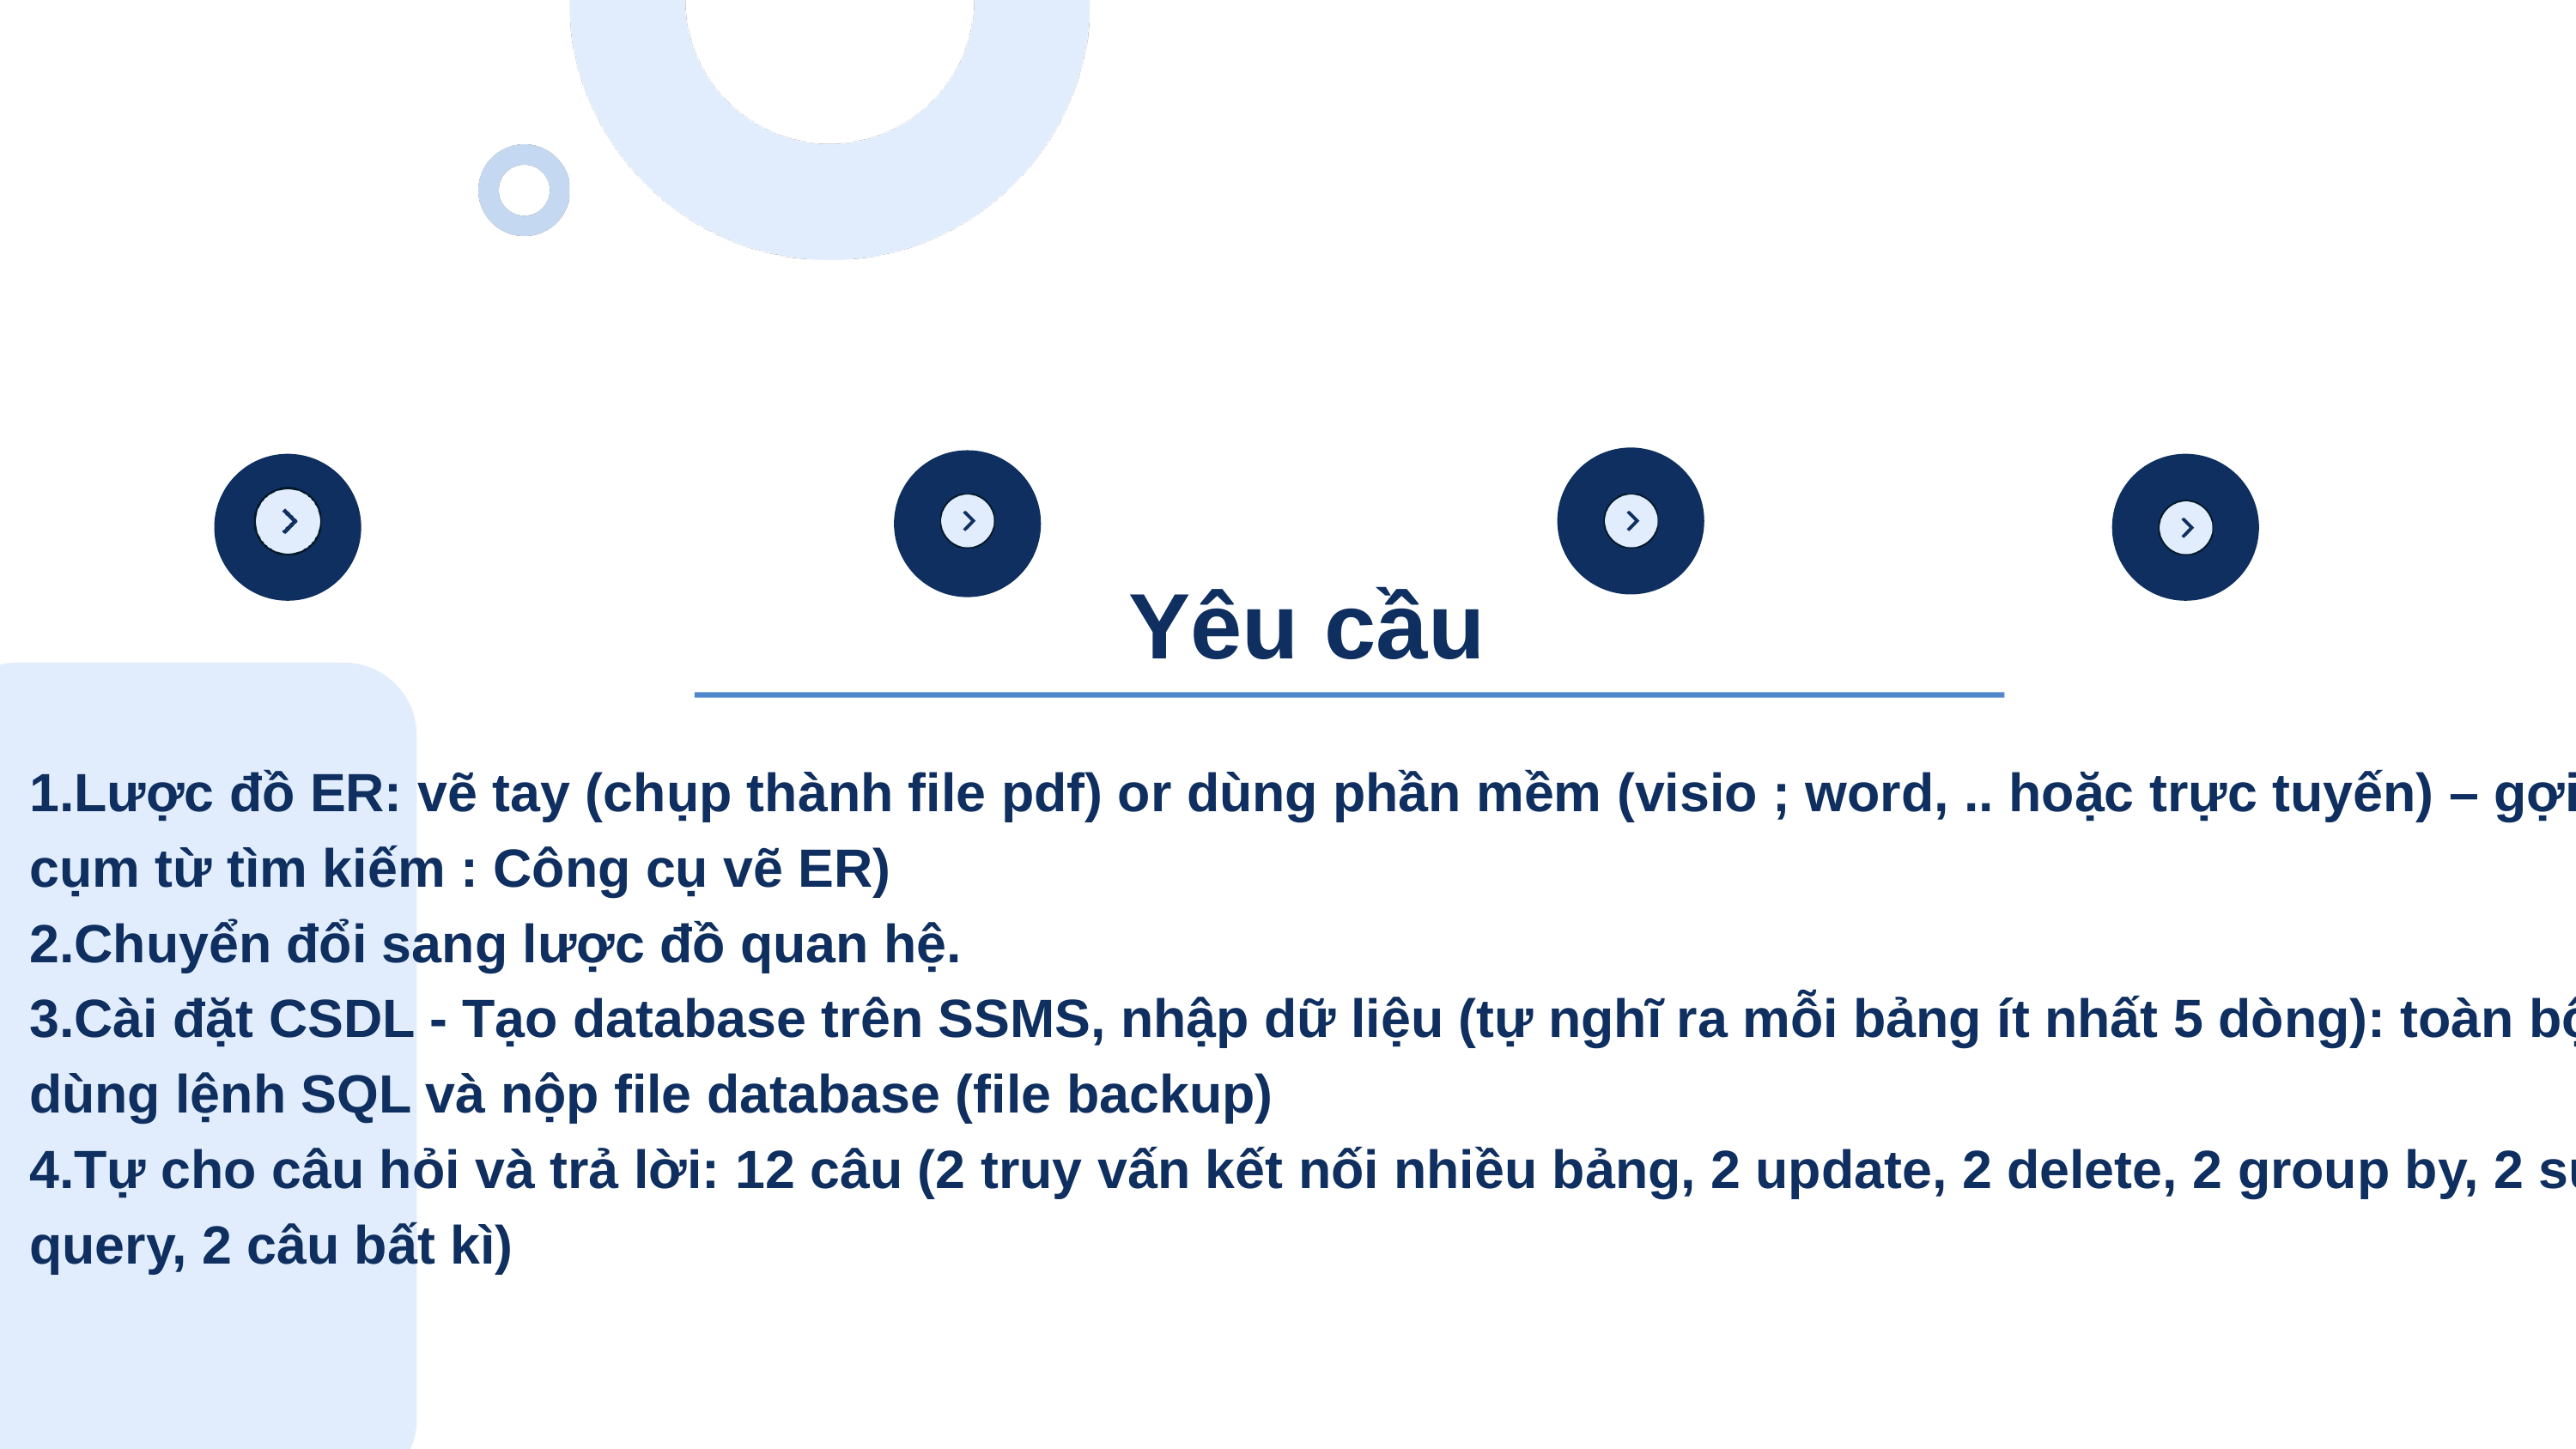

Yêu cầu

1.Lược đồ ER: vẽ tay (chụp thành file pdf) or dùng phần mềm (visio ; word, .. hoặc trực tuyến) – gợi ý cụm từ tìm kiếm : Công cụ vẽ ER)
2.Chuyển đổi sang lược đồ quan hệ.
3.Cài đặt CSDL - Tạo database trên SSMS, nhập dữ liệu (tự nghĩ ra mỗi bảng ít nhất 5 dòng): toàn bộ dùng lệnh SQL và nộp file database (file backup)
4.Tự cho câu hỏi và trả lời: 12 câu (2 truy vấn kết nối nhiều bảng, 2 update, 2 delete, 2 group by, 2 sub query, 2 câu bất kì)